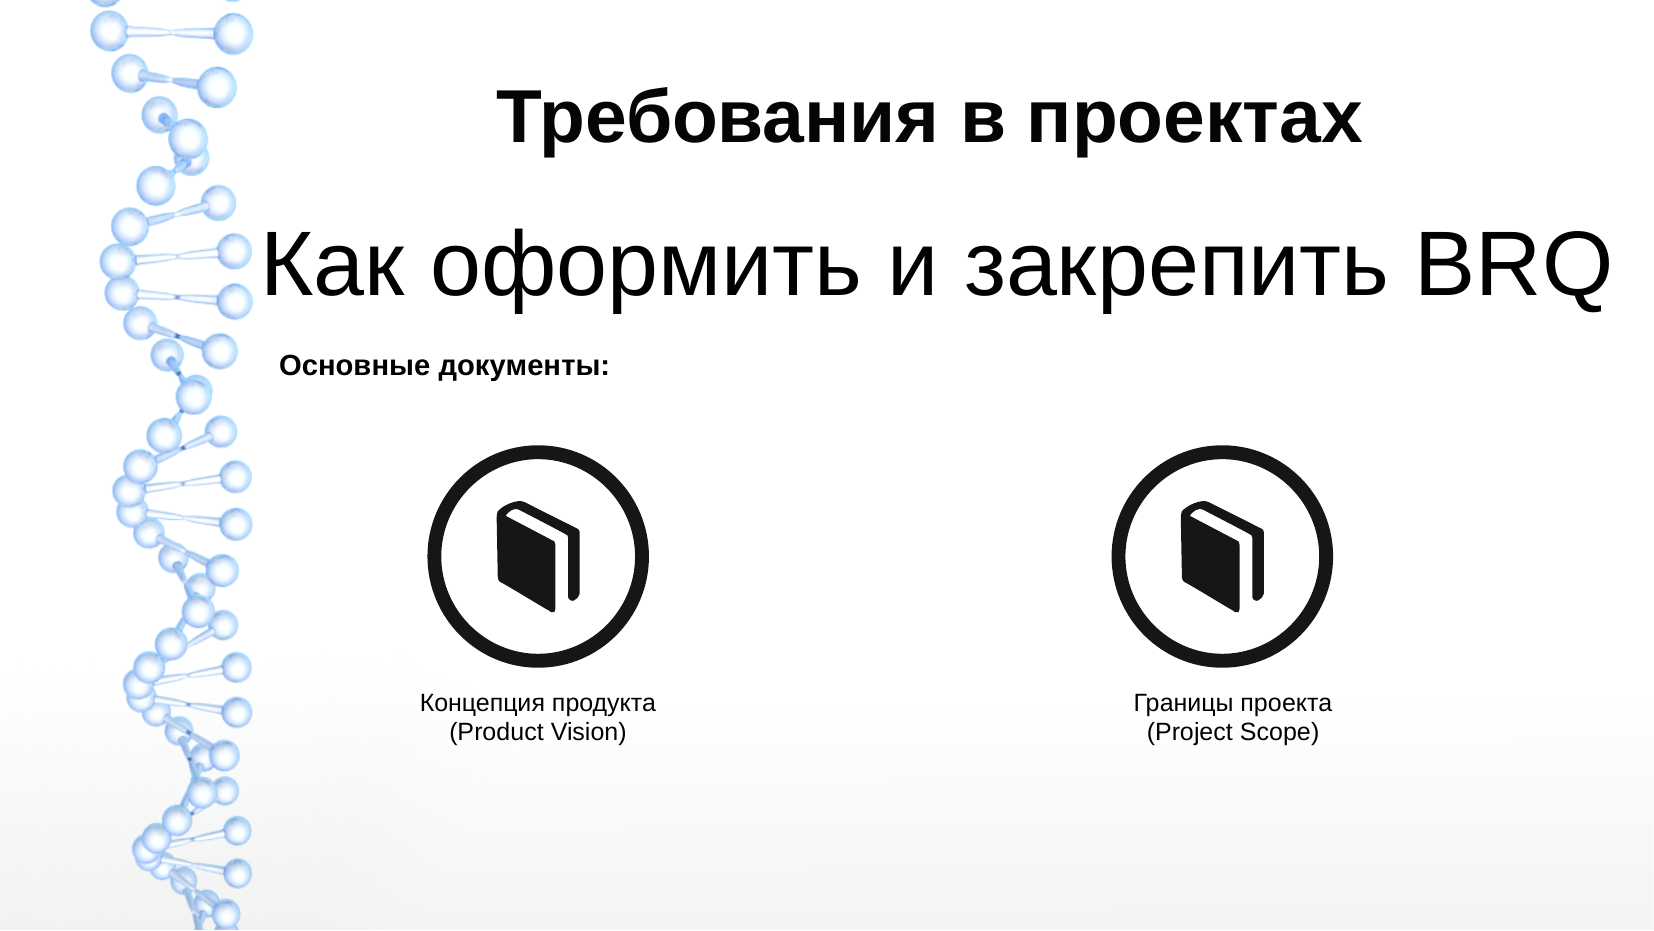

Требования в проектах
Как оформить и закрепить BRQ
Основные документы:

Концепция продукта
(Product Vision)
Границы проекта
(Project Scope)